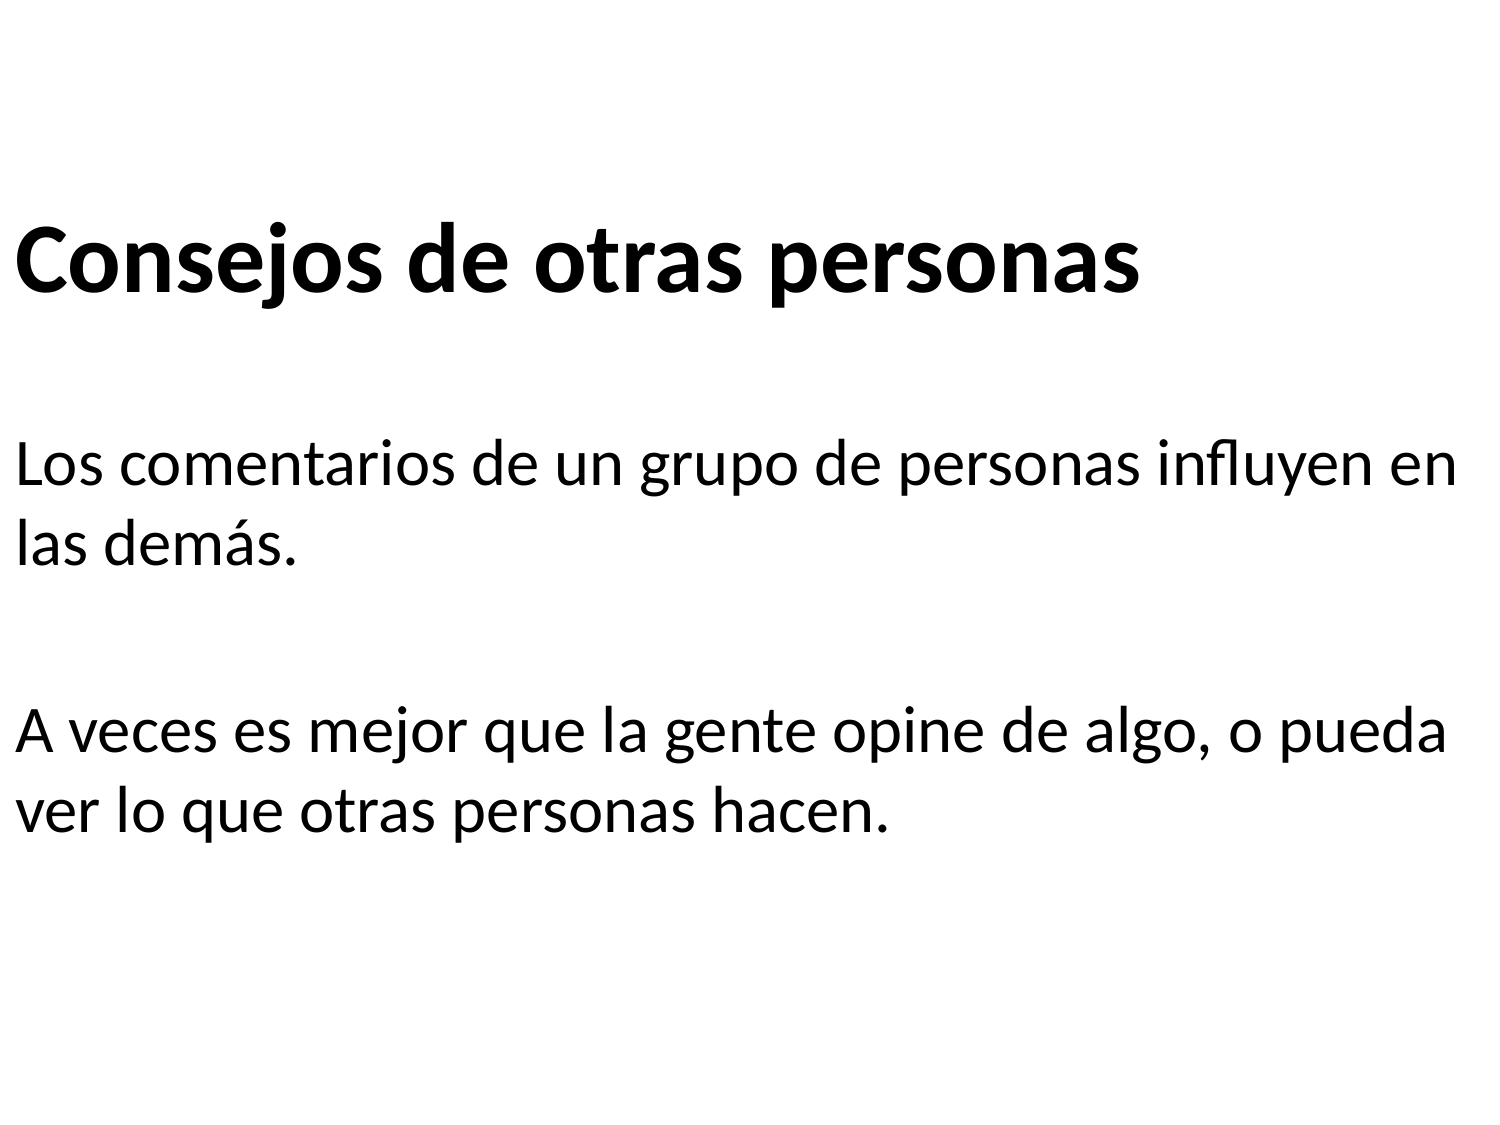

Consejos de otras personas

Los comentarios de un grupo de personas influyen en las demás.

A veces es mejor que la gente opine de algo, o pueda ver lo que otras personas hacen.